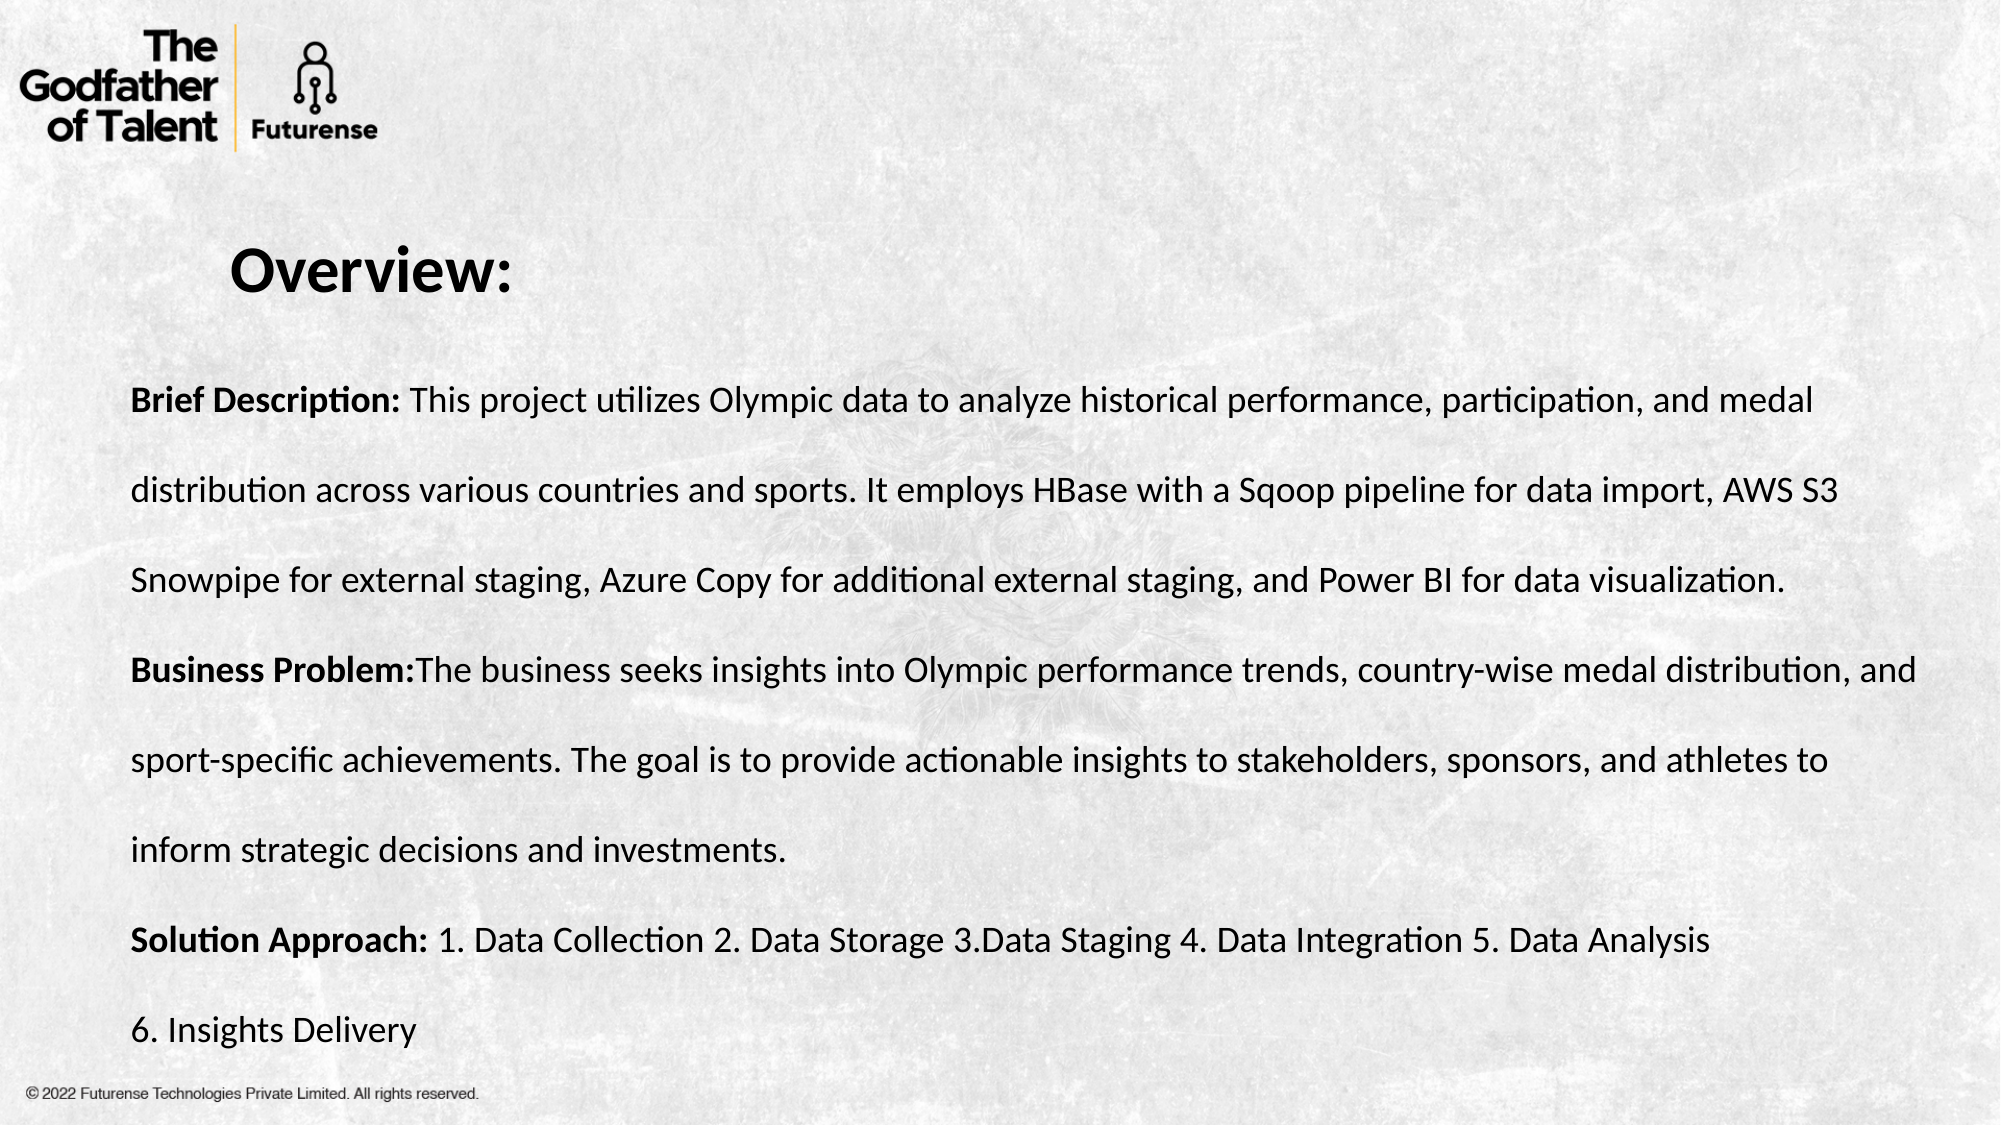

Overview:
Brief Description: This project utilizes Olympic data to analyze historical performance, participation, and medal distribution across various countries and sports. It employs HBase with a Sqoop pipeline for data import, AWS S3 Snowpipe for external staging, Azure Copy for additional external staging, and Power BI for data visualization.
Business Problem:The business seeks insights into Olympic performance trends, country-wise medal distribution, and sport-specific achievements. The goal is to provide actionable insights to stakeholders, sponsors, and athletes to inform strategic decisions and investments.
Solution Approach: 1. Data Collection 2. Data Storage 3.Data Staging 4. Data Integration 5. Data Analysis
6. Insights Delivery